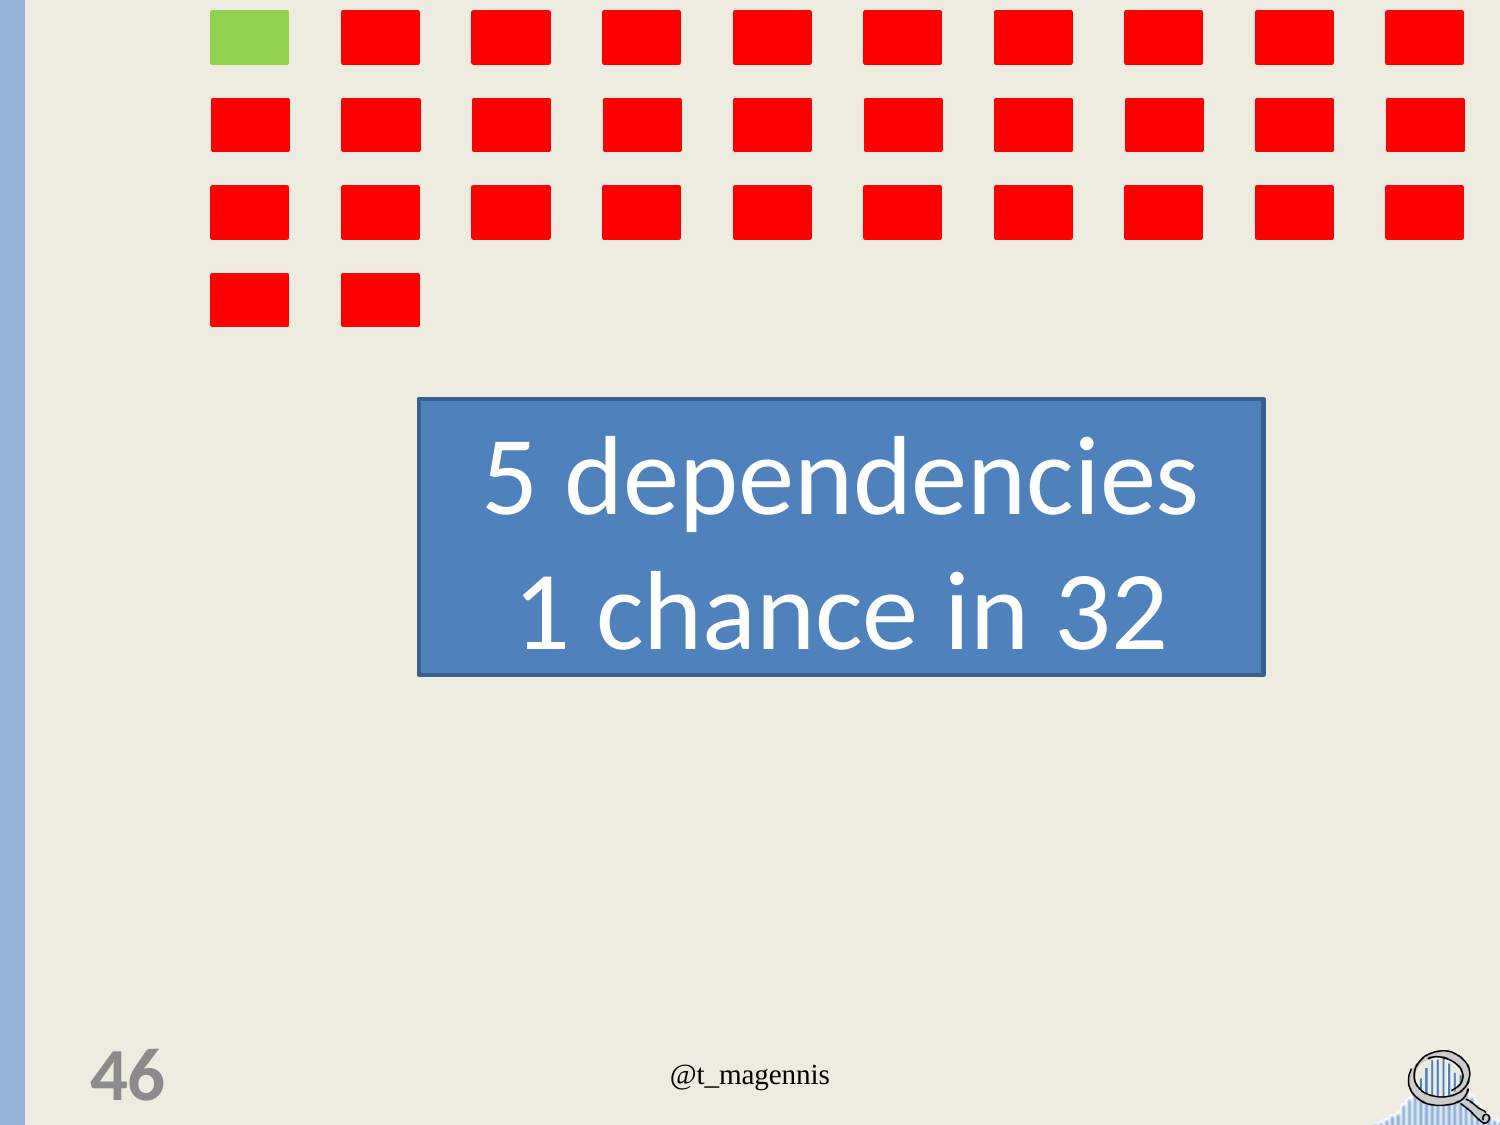

5 dependencies
1 chance in 32
46
@t_magennis